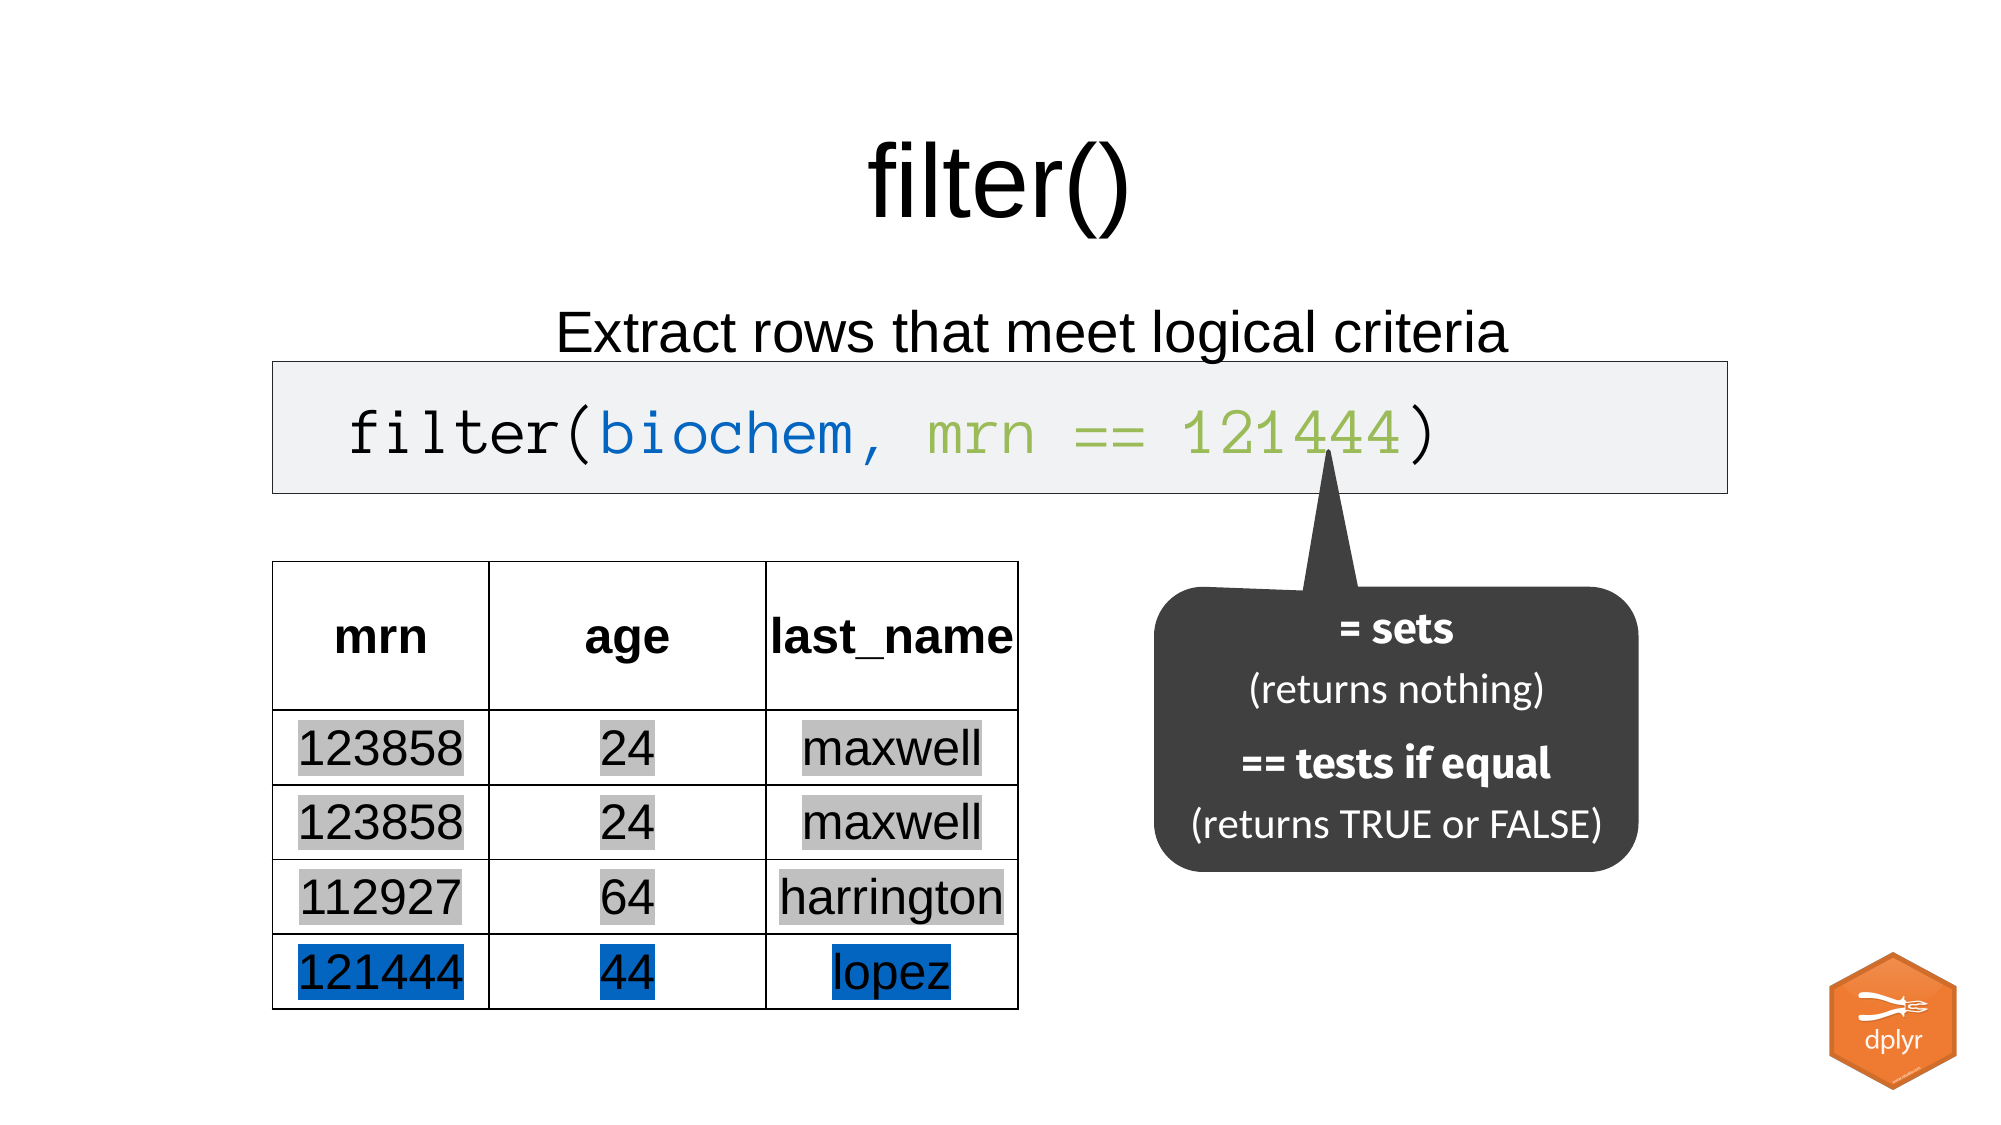

filter()
Extract rows that meet logical criteria

filter(biochem, mrn == 121444)

| mrn | age | last\_name |
| --- | --- | --- |
| 123858 | 24 | maxwell |
| 123858 | 24 | maxwell |
| 112927 | 64 | harrington |
| 121444 | 44 | lopez |
= sets
(returns nothing)
== tests if equal
(returns TRUE or FALSE)